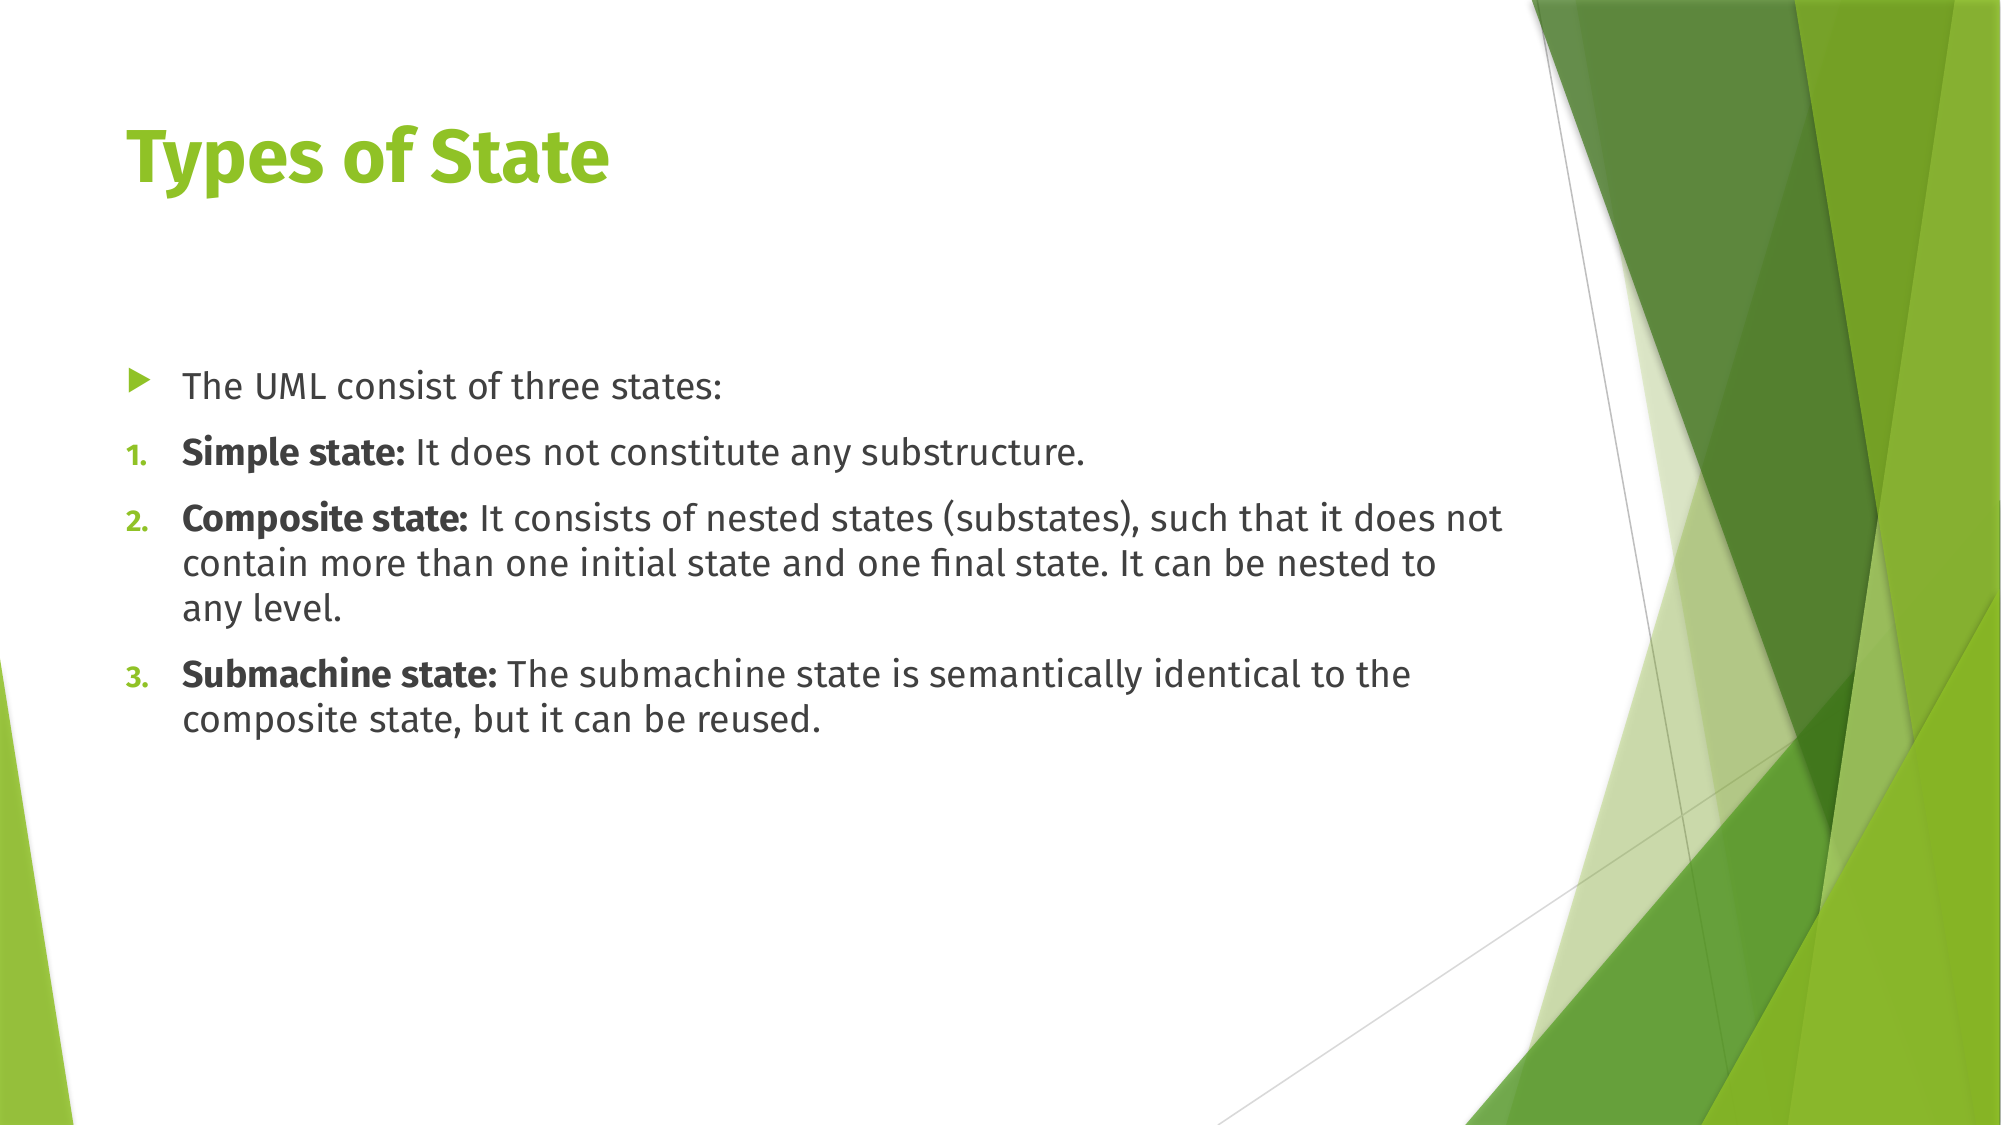

# Types of State
The UML consist of three states:
Simple state: It does not constitute any substructure.
Composite state: It consists of nested states (substates), such that it does not contain more than one initial state and one final state. It can be nested to any level.
Submachine state: The submachine state is semantically identical to the composite state, but it can be reused.